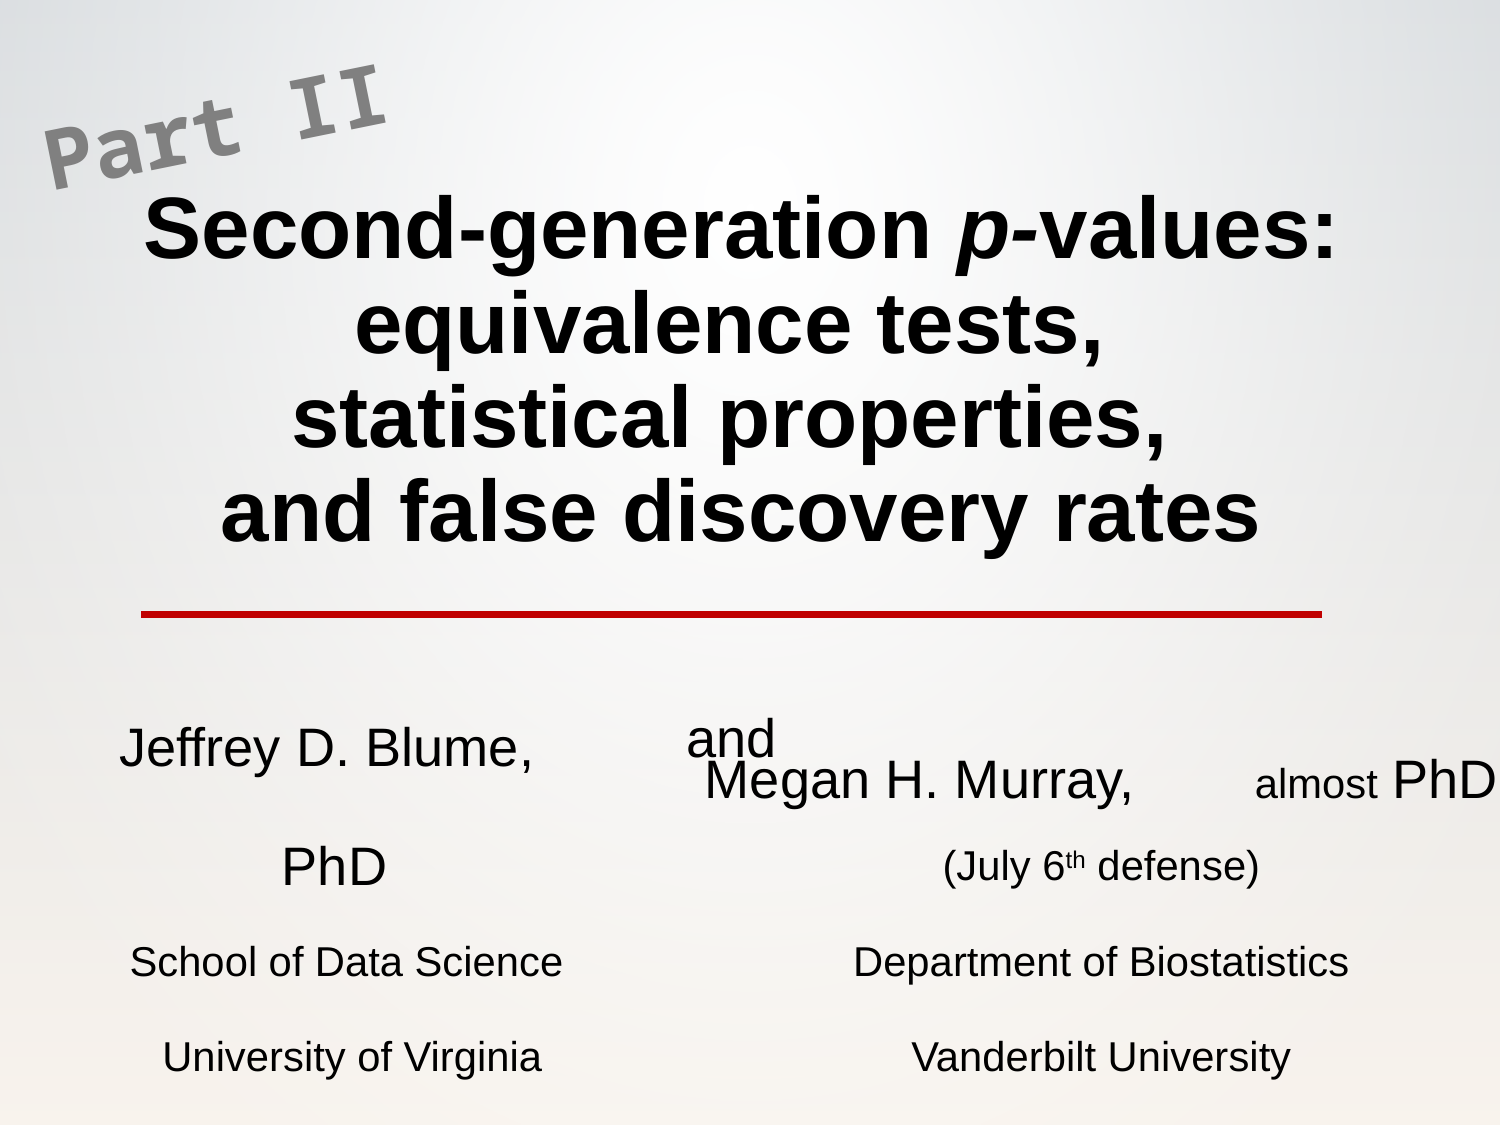

Part II
# Second-generation p-values: equivalence tests, statistical properties, and false discovery rates
Megan H. Murray,        almost PhD (July 6th defense)
Jeffrey D. Blume,
PhD
and
School of Data Science
University of Virginia
Department of Biostatistics
Vanderbilt University